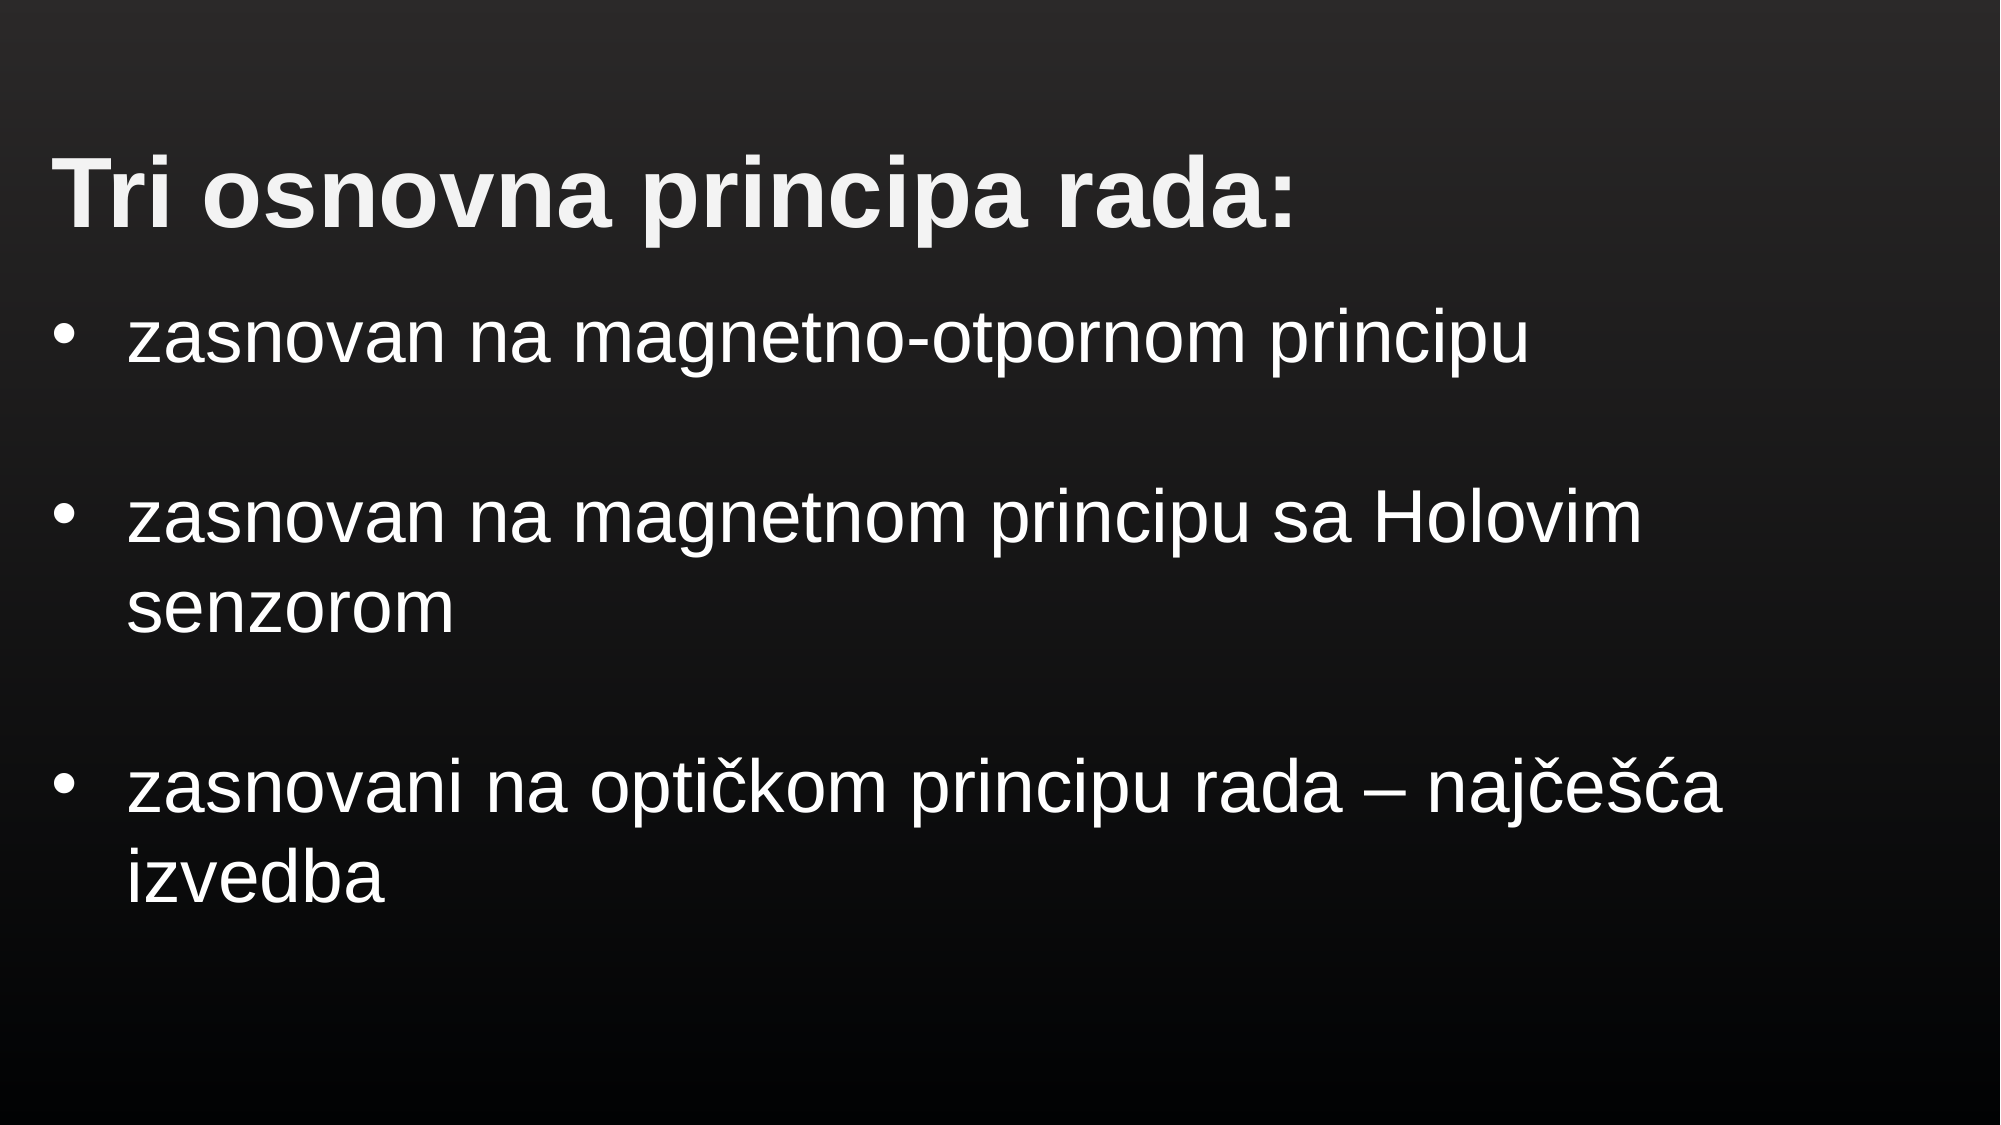

# Tri osnovna principa rada:
zasnovan na magnetno-otpornom principu

zasnovan na magnetnom principu sa Holovim senzorom

zasnovani na optičkom principu rada – najčešća izvedba